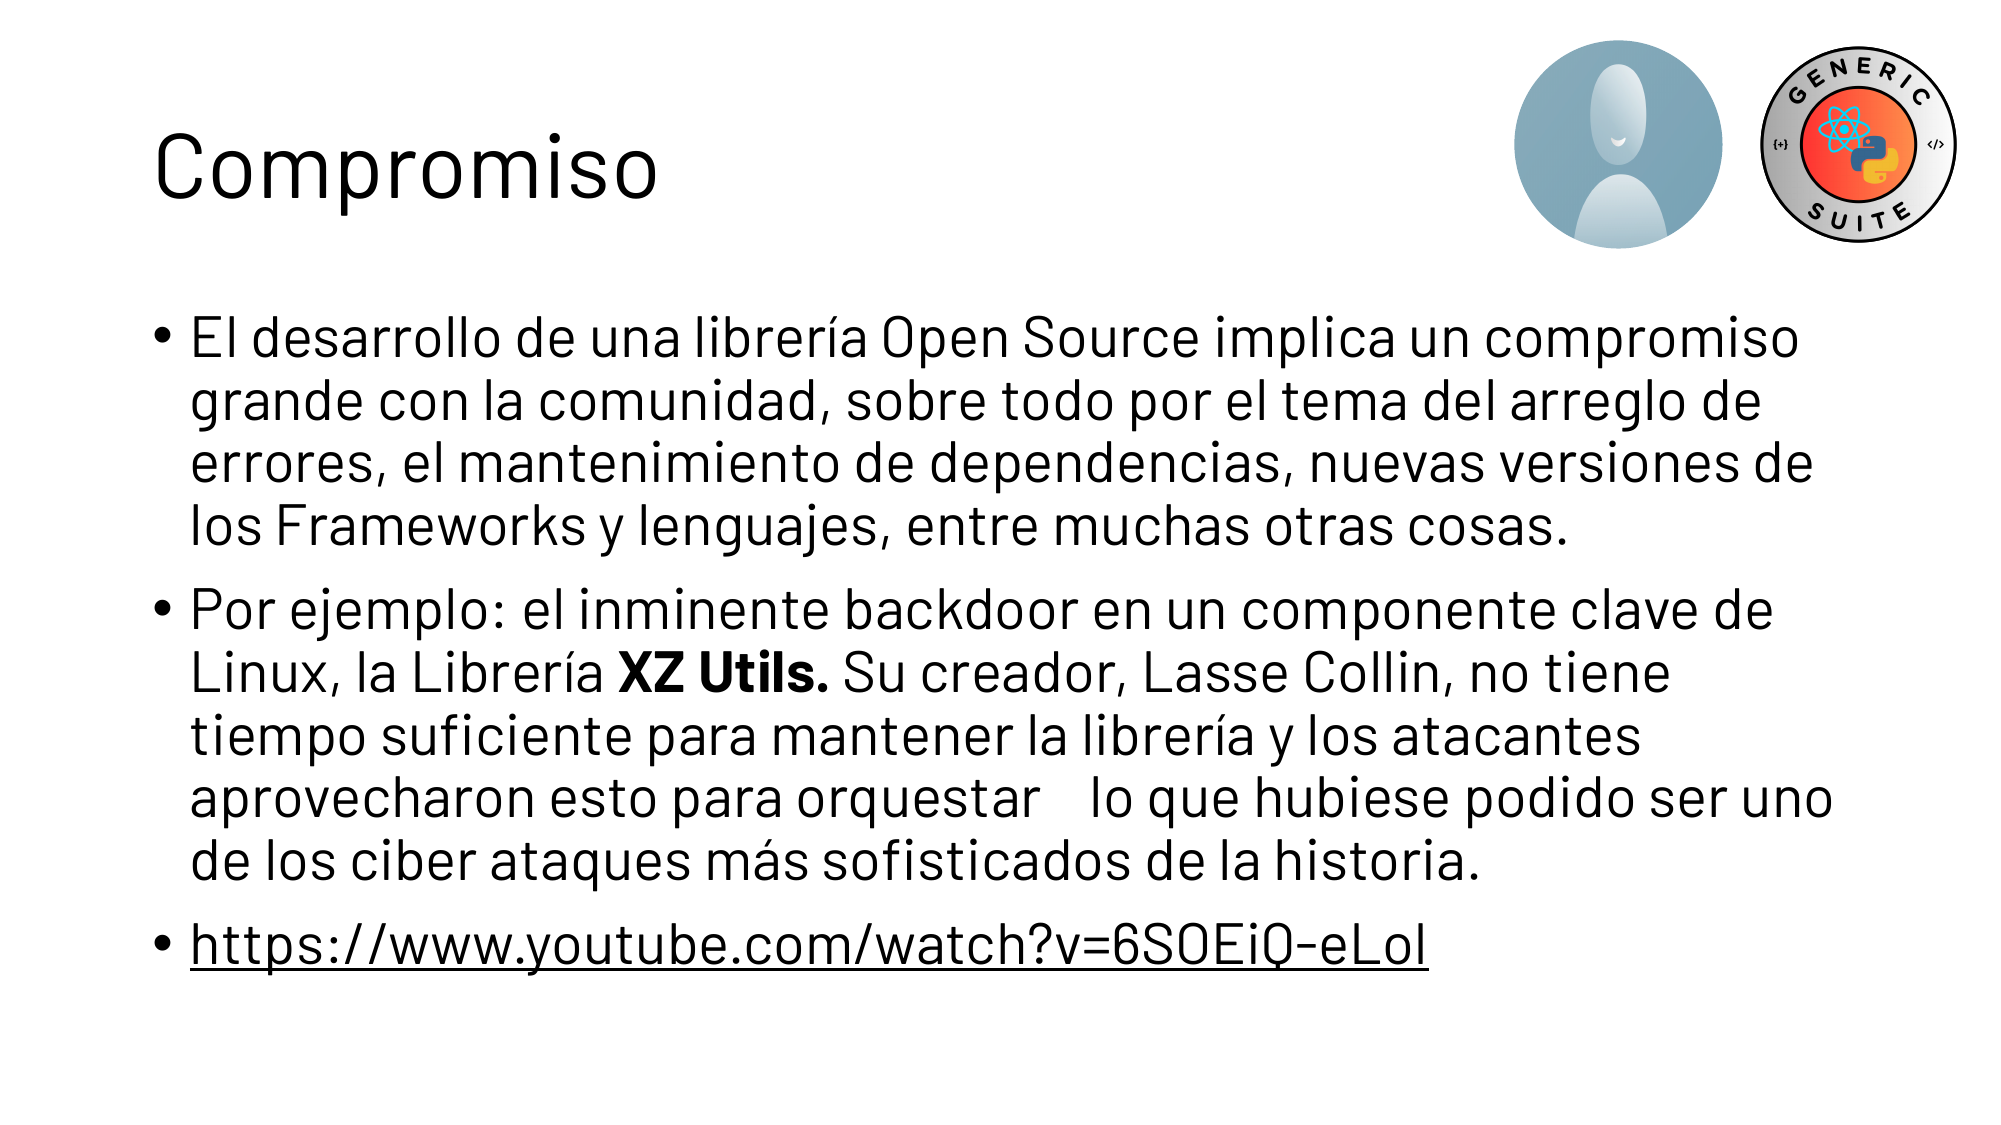

# Compromiso
El desarrollo de una librería Open Source implica un compromiso grande con la comunidad, sobre todo por el tema del arreglo de errores, el mantenimiento de dependencias, nuevas versiones de los Frameworks y lenguajes, entre muchas otras cosas.
Por ejemplo: el inminente backdoor en un componente clave de Linux, la Librería XZ Utils. Su creador, Lasse Collin, no tiene tiempo suficiente para mantener la librería y los atacantes aprovecharon esto para orquestar 	lo que hubiese podido ser uno de los ciber ataques más sofisticados de la historia.
https://www.youtube.com/watch?v=6SOEiQ-eLoI